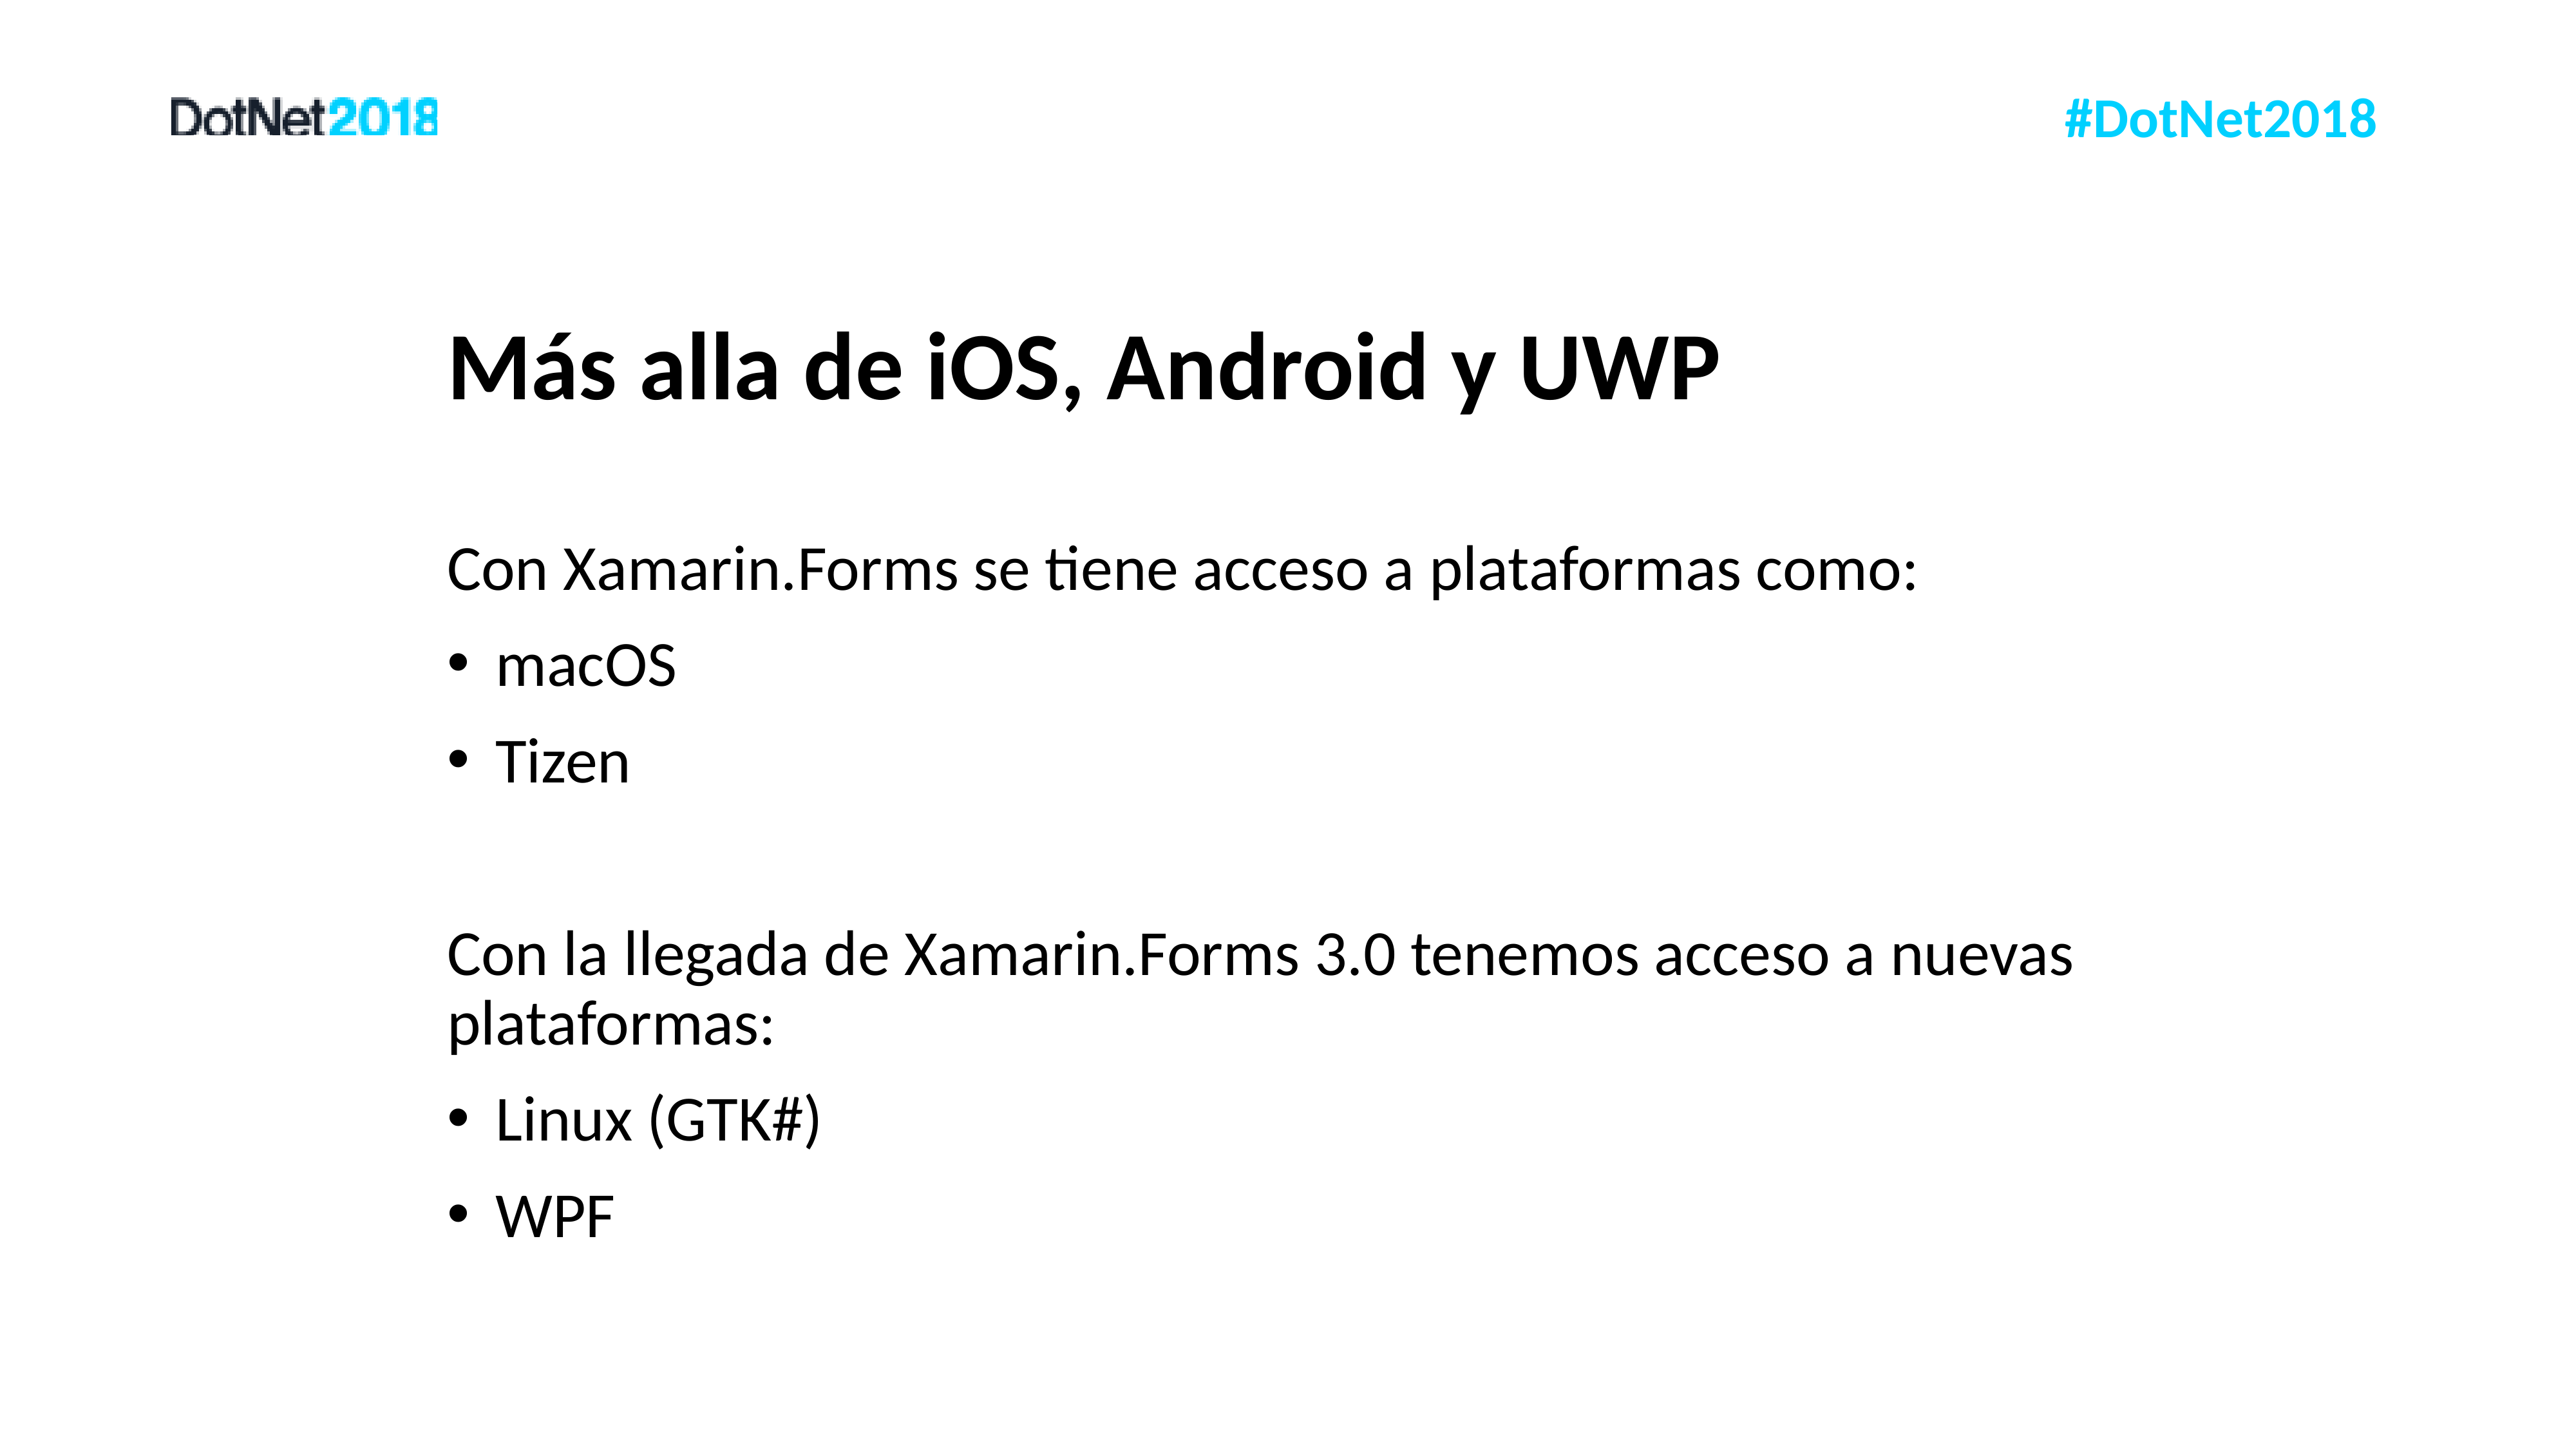

# Más alla de iOS, Android y UWP
Con Xamarin.Forms se tiene acceso a plataformas como:
macOS
Tizen

Con la llegada de Xamarin.Forms 3.0 tenemos acceso a nuevas plataformas:
Linux (GTK#)
WPF